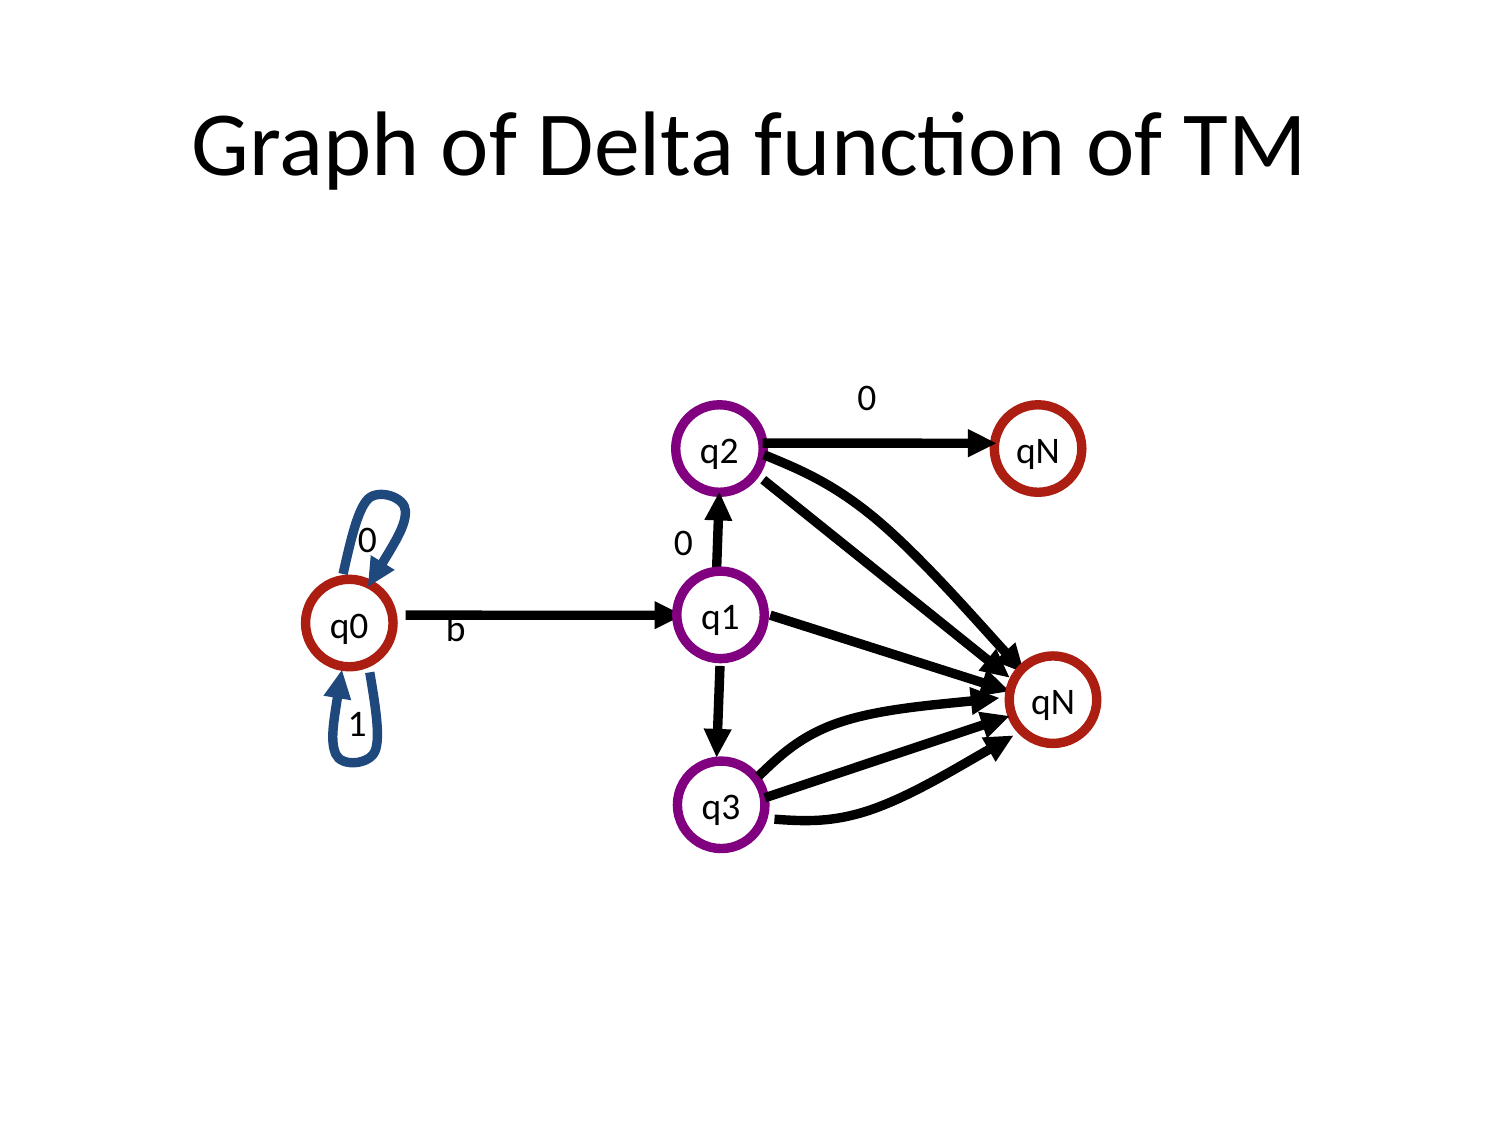

# Graph of Delta function of TM
0
qN
q2

0
0

q1
q0
b

qN

1

q3